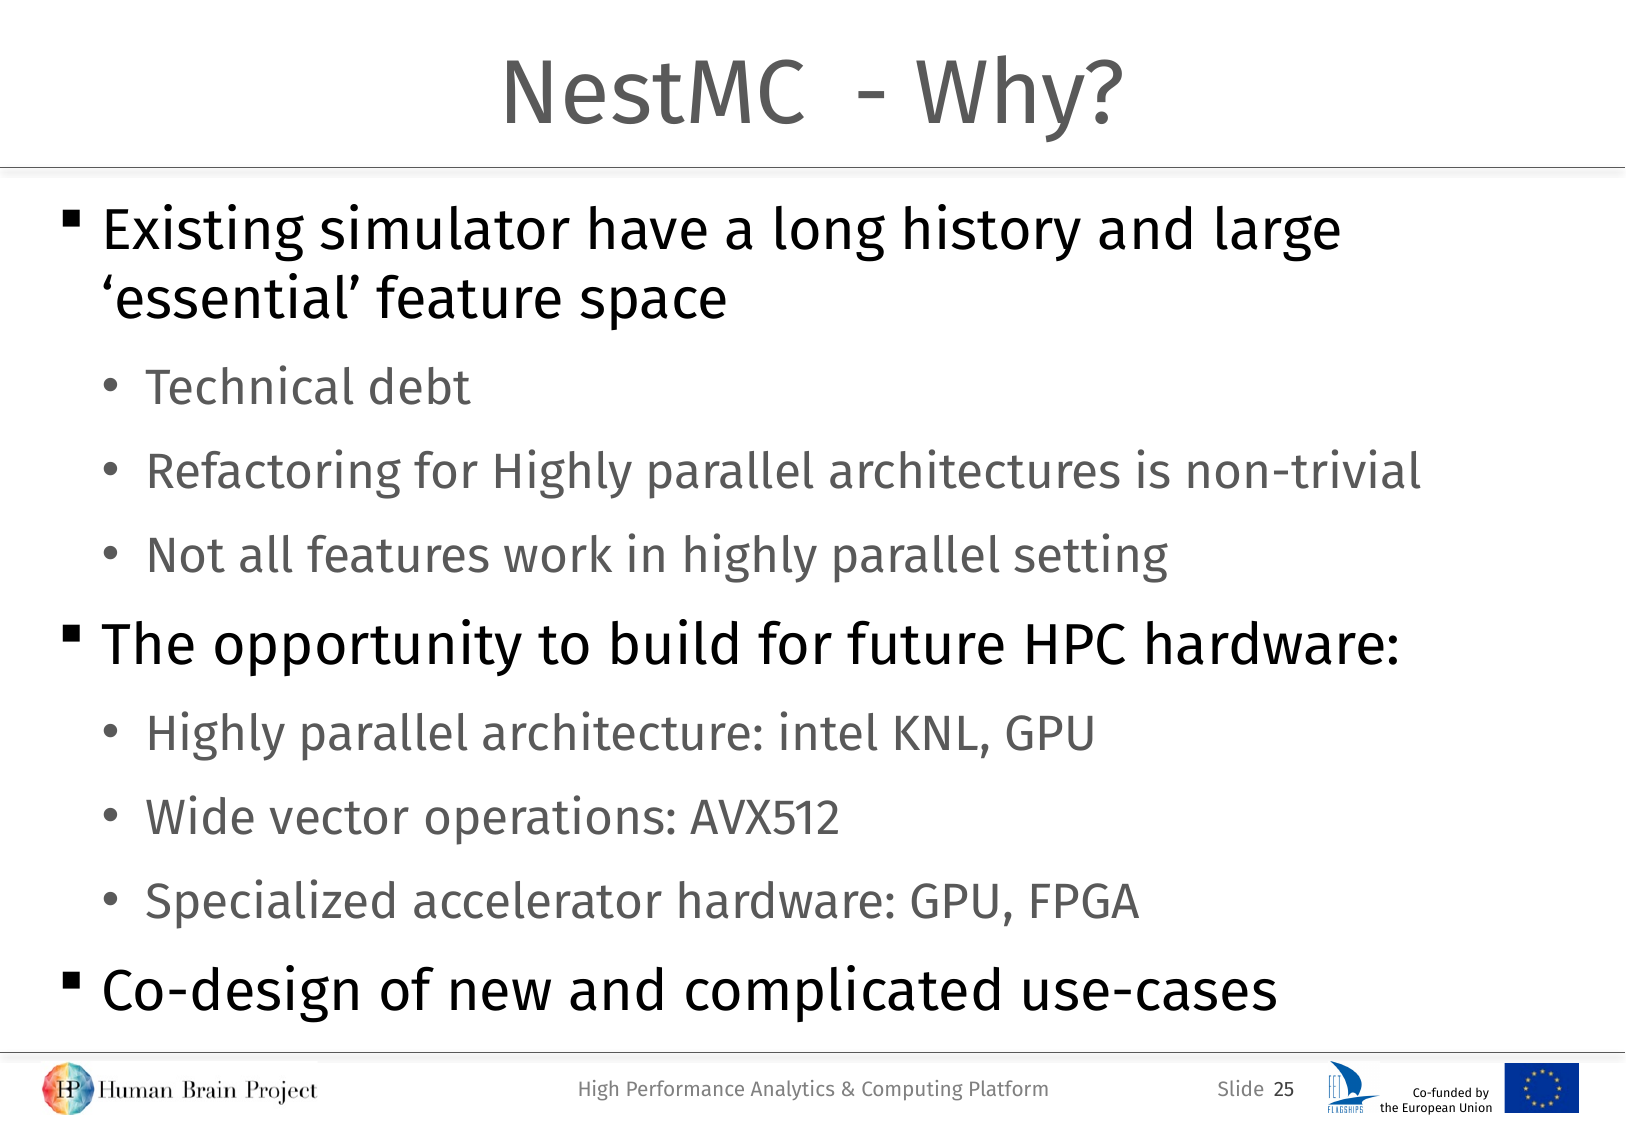

# NestMC  - Why?
Existing simulator have a long history and large ‘essential’ feature space
Technical debt
Refactoring for Highly parallel architectures is non-trivial
Not all features work in highly parallel setting
The opportunity to build for future HPC hardware:
Highly parallel architecture: intel KNL, GPU
Wide vector operations: AVX512
Specialized accelerator hardware: GPU, FPGA
Co-design of new and complicated use-cases
25